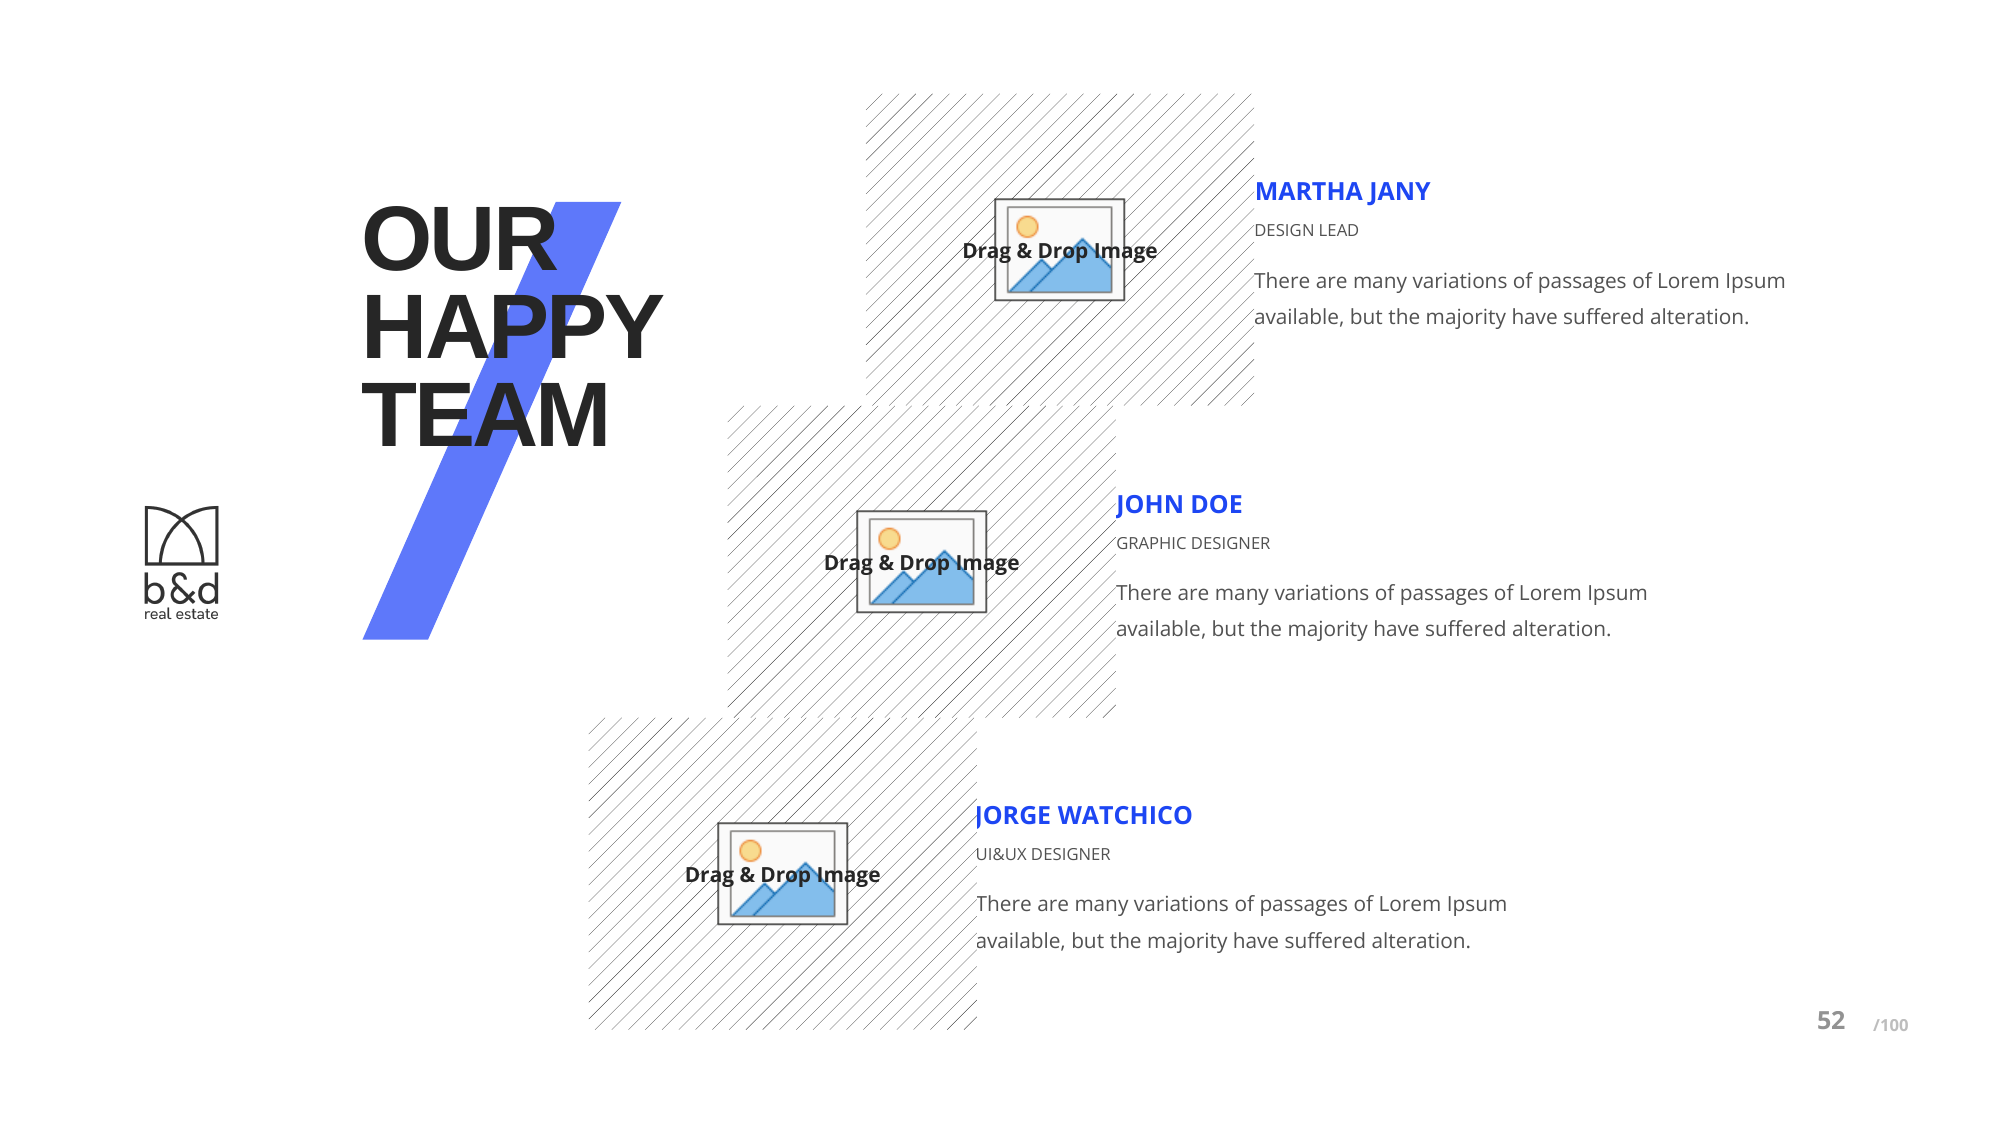

# OUR HAPPY TEAM
MARTHA JANY
DESIGN LEAD
There are many variations of passages of Lorem Ipsum available, but the majority have suffered alteration.

JOHN DOE
GRAPHIC DESIGNER
There are many variations of passages of Lorem Ipsum available, but the majority have suffered alteration.

JORGE WATCHICO
UI&UX DESIGNER
There are many variations of passages of Lorem Ipsum available, but the majority have suffered alteration.
52